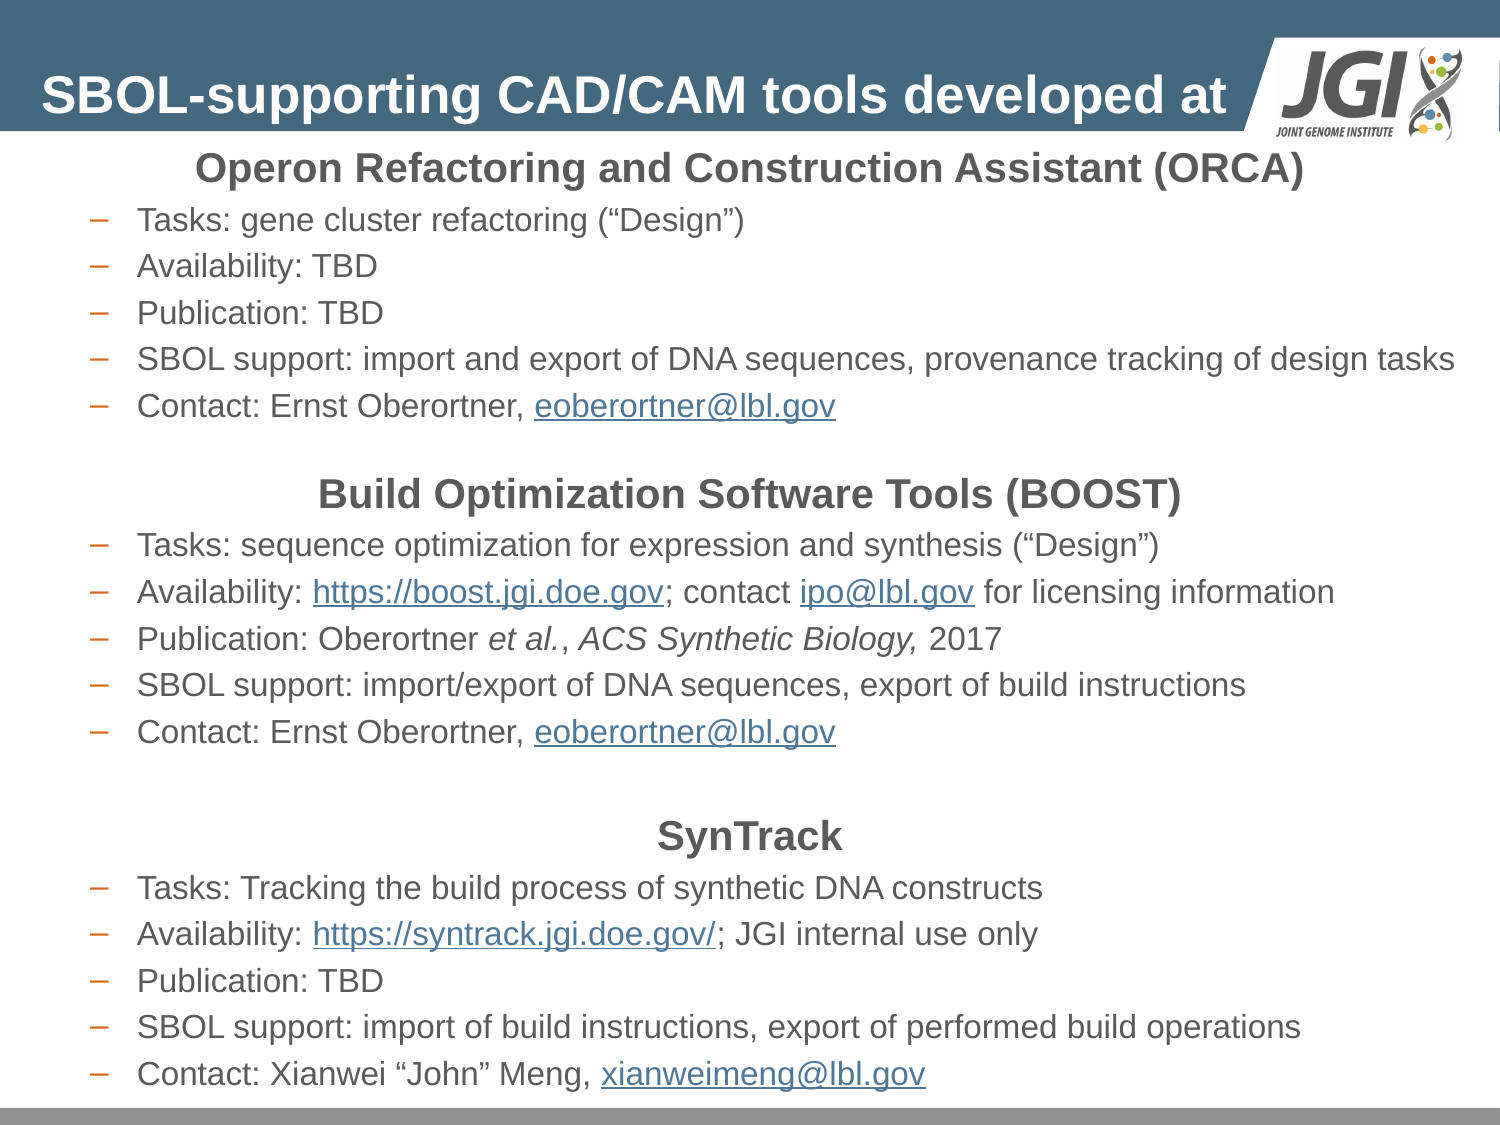

# SBOL-supporting CAD/CAM tools developed at
Operon Refactoring and Construction Assistant (ORCA)
Tasks: gene cluster refactoring (“Design”)
Availability: TBD
Publication: TBD
SBOL support: import and export of DNA sequences, provenance tracking of design tasks
Contact: Ernst Oberortner, eoberortner@lbl.gov
Build Optimization Software Tools (BOOST)
Tasks: sequence optimization for expression and synthesis (“Design”)
Availability: https://boost.jgi.doe.gov; contact ipo@lbl.gov for licensing information
Publication: Oberortner et al., ACS Synthetic Biology, 2017
SBOL support: import/export of DNA sequences, export of build instructions
Contact: Ernst Oberortner, eoberortner@lbl.gov
SynTrack
Tasks: Tracking the build process of synthetic DNA constructs
Availability: https://syntrack.jgi.doe.gov/; JGI internal use only
Publication: TBD
SBOL support: import of build instructions, export of performed build operations
Contact: Xianwei “John” Meng, xianweimeng@lbl.gov